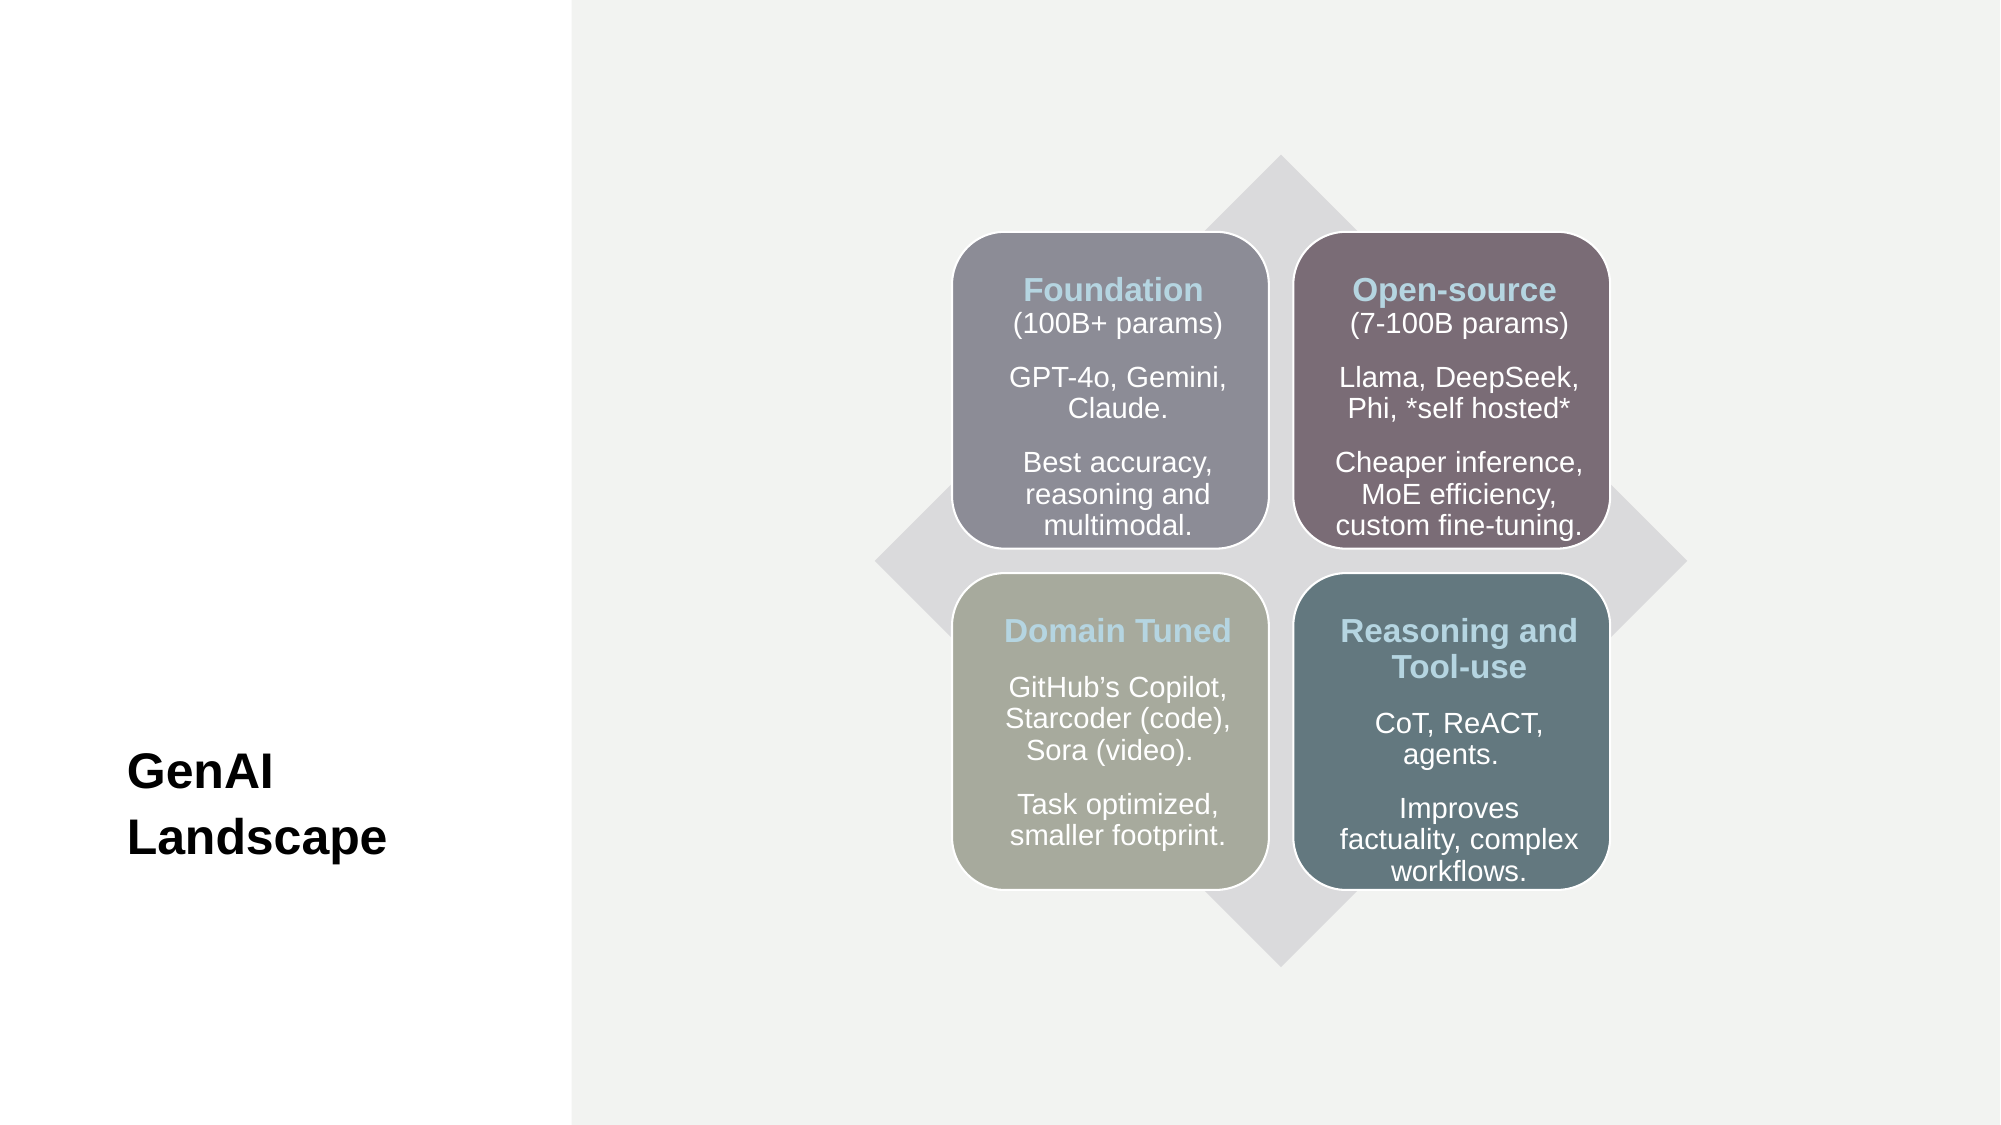

Foundation
(100B+ params)
GPT-4o, Gemini, Claude.
Best accuracy, reasoning and multimodal.
Open-source
(7-100B params)
Llama, DeepSeek, Phi, *self hosted*
Cheaper inference, MoE efficiency, custom fine-tuning.
Domain Tuned
GitHub’s Copilot, Starcoder (code),
Sora (video).
Task optimized, smaller footprint.
Reasoning and Tool-use
CoT, ReACT, agents.
Improves factuality, complex workflows.
# GenAI Landscape